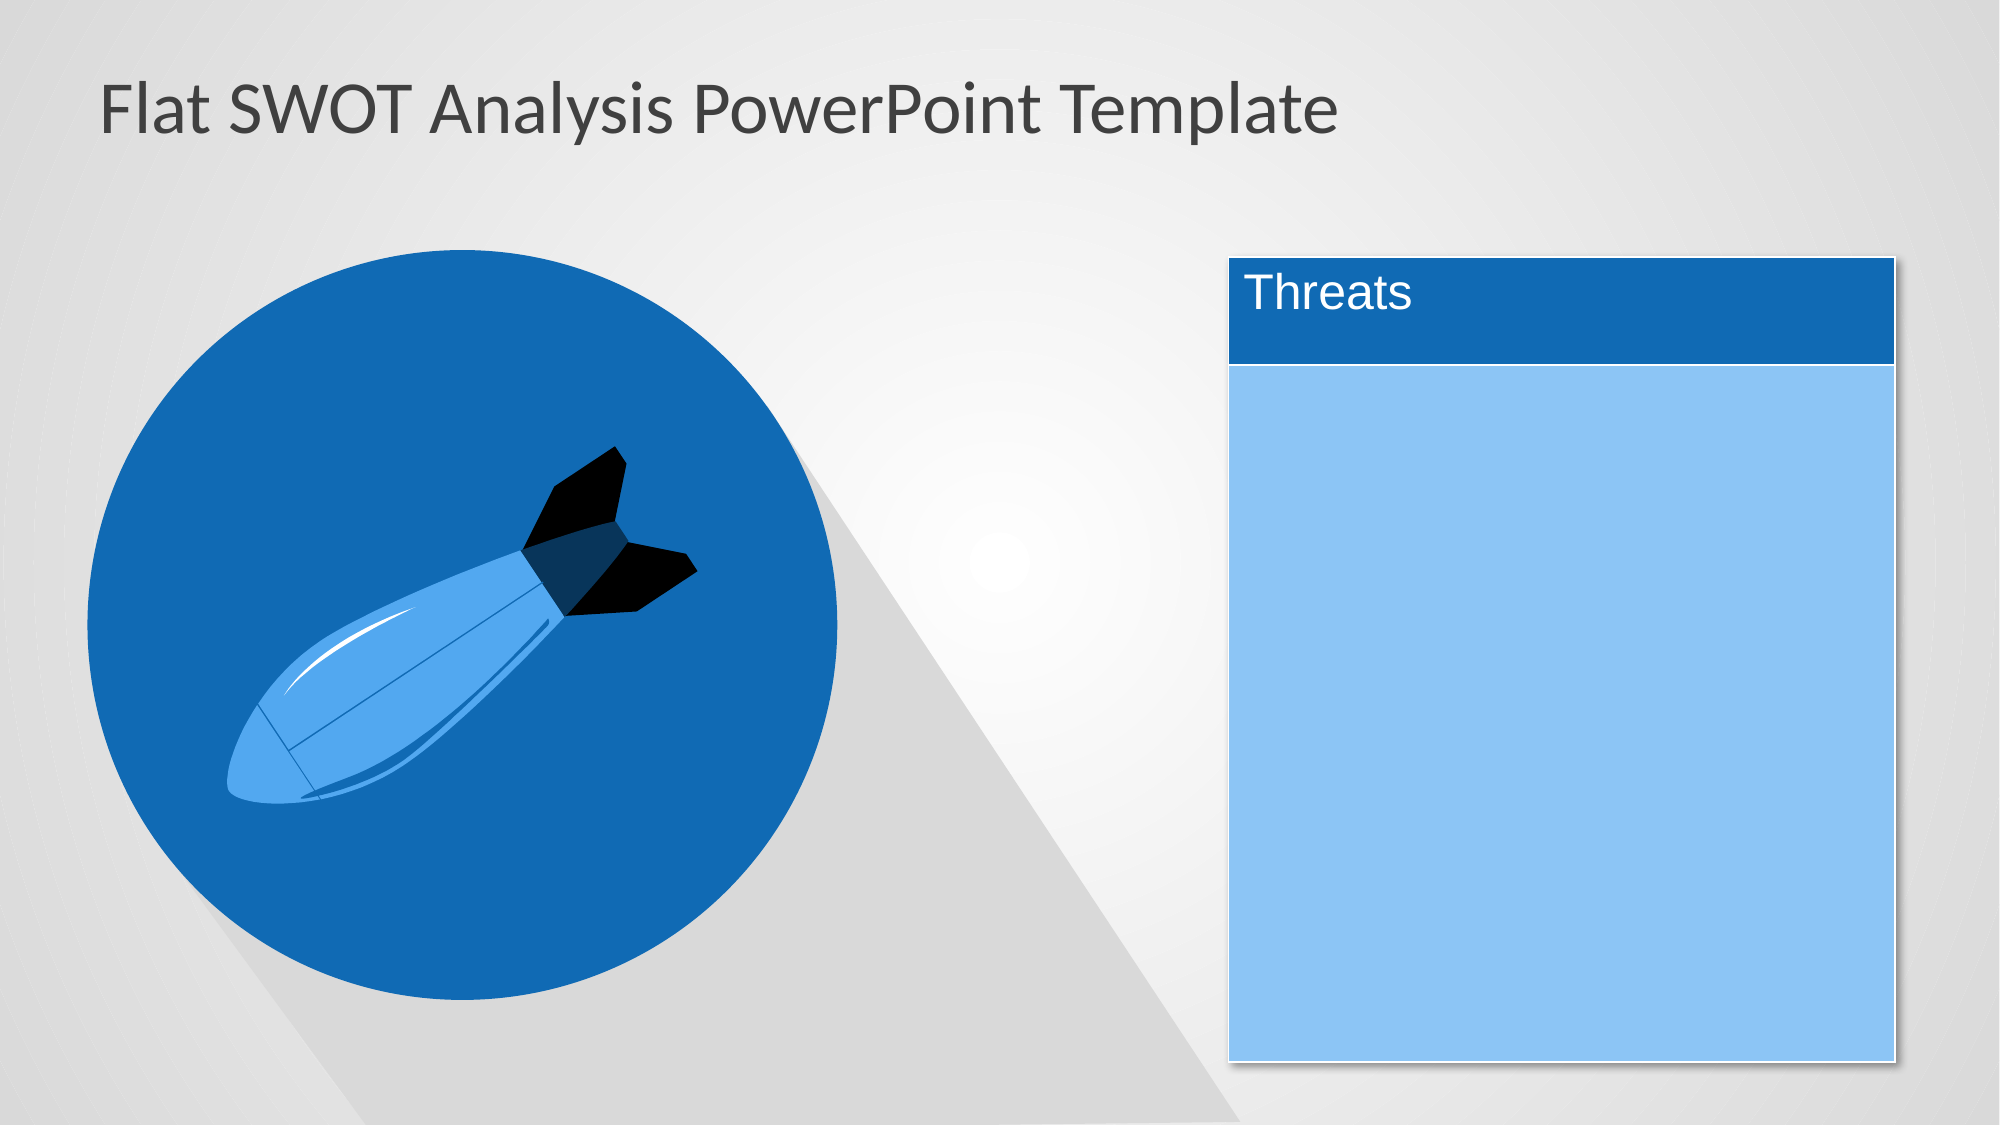

# Flat SWOT Analysis PowerPoint Template

| Threats |
| --- |
|  |